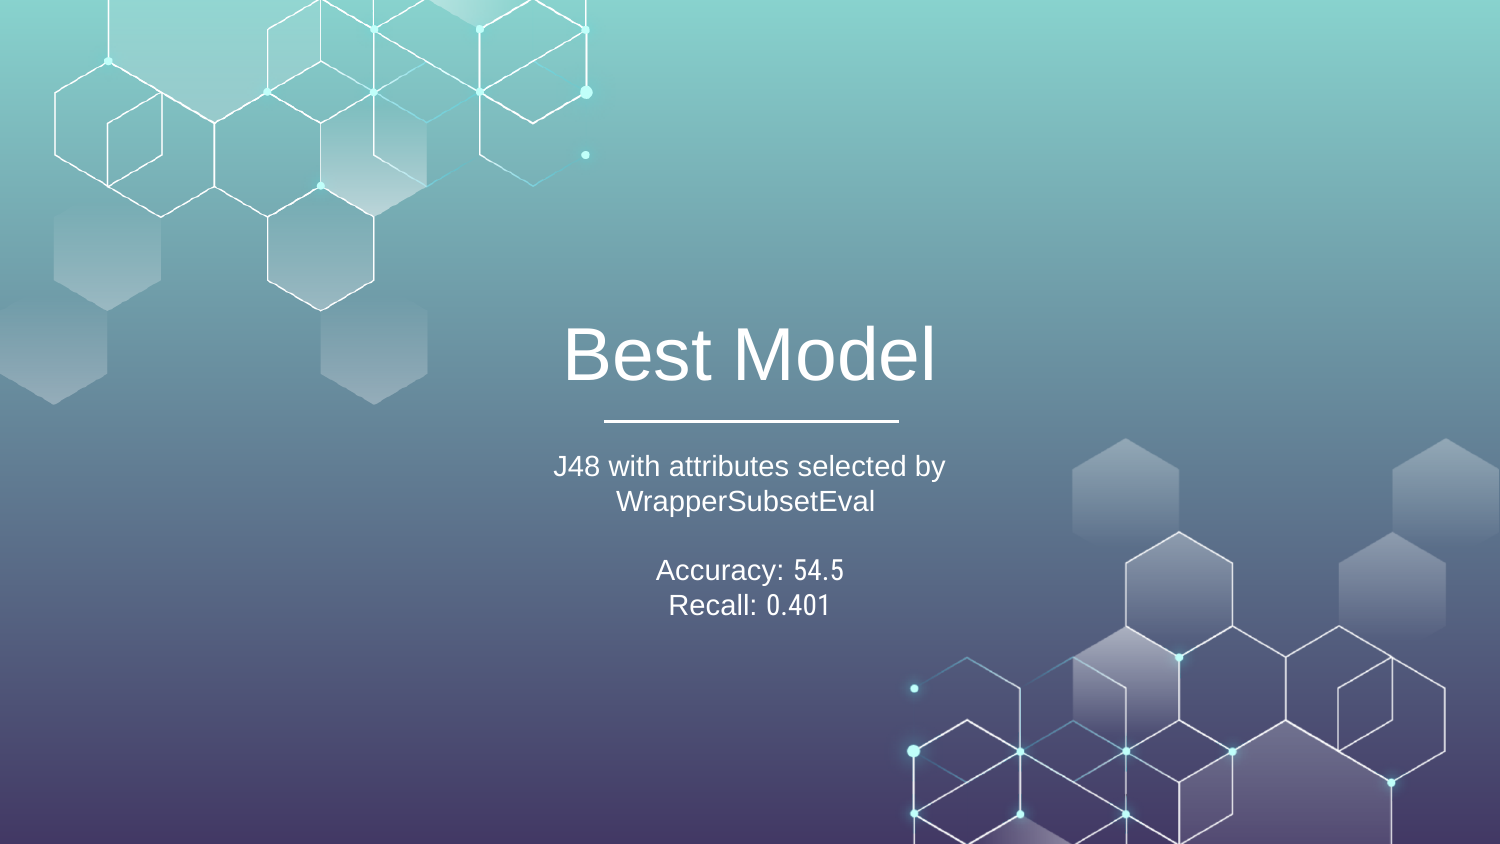

# Best Model
J48 with attributes selected by WrapperSubsetEval

Accuracy: 54.5
Recall: 0.401